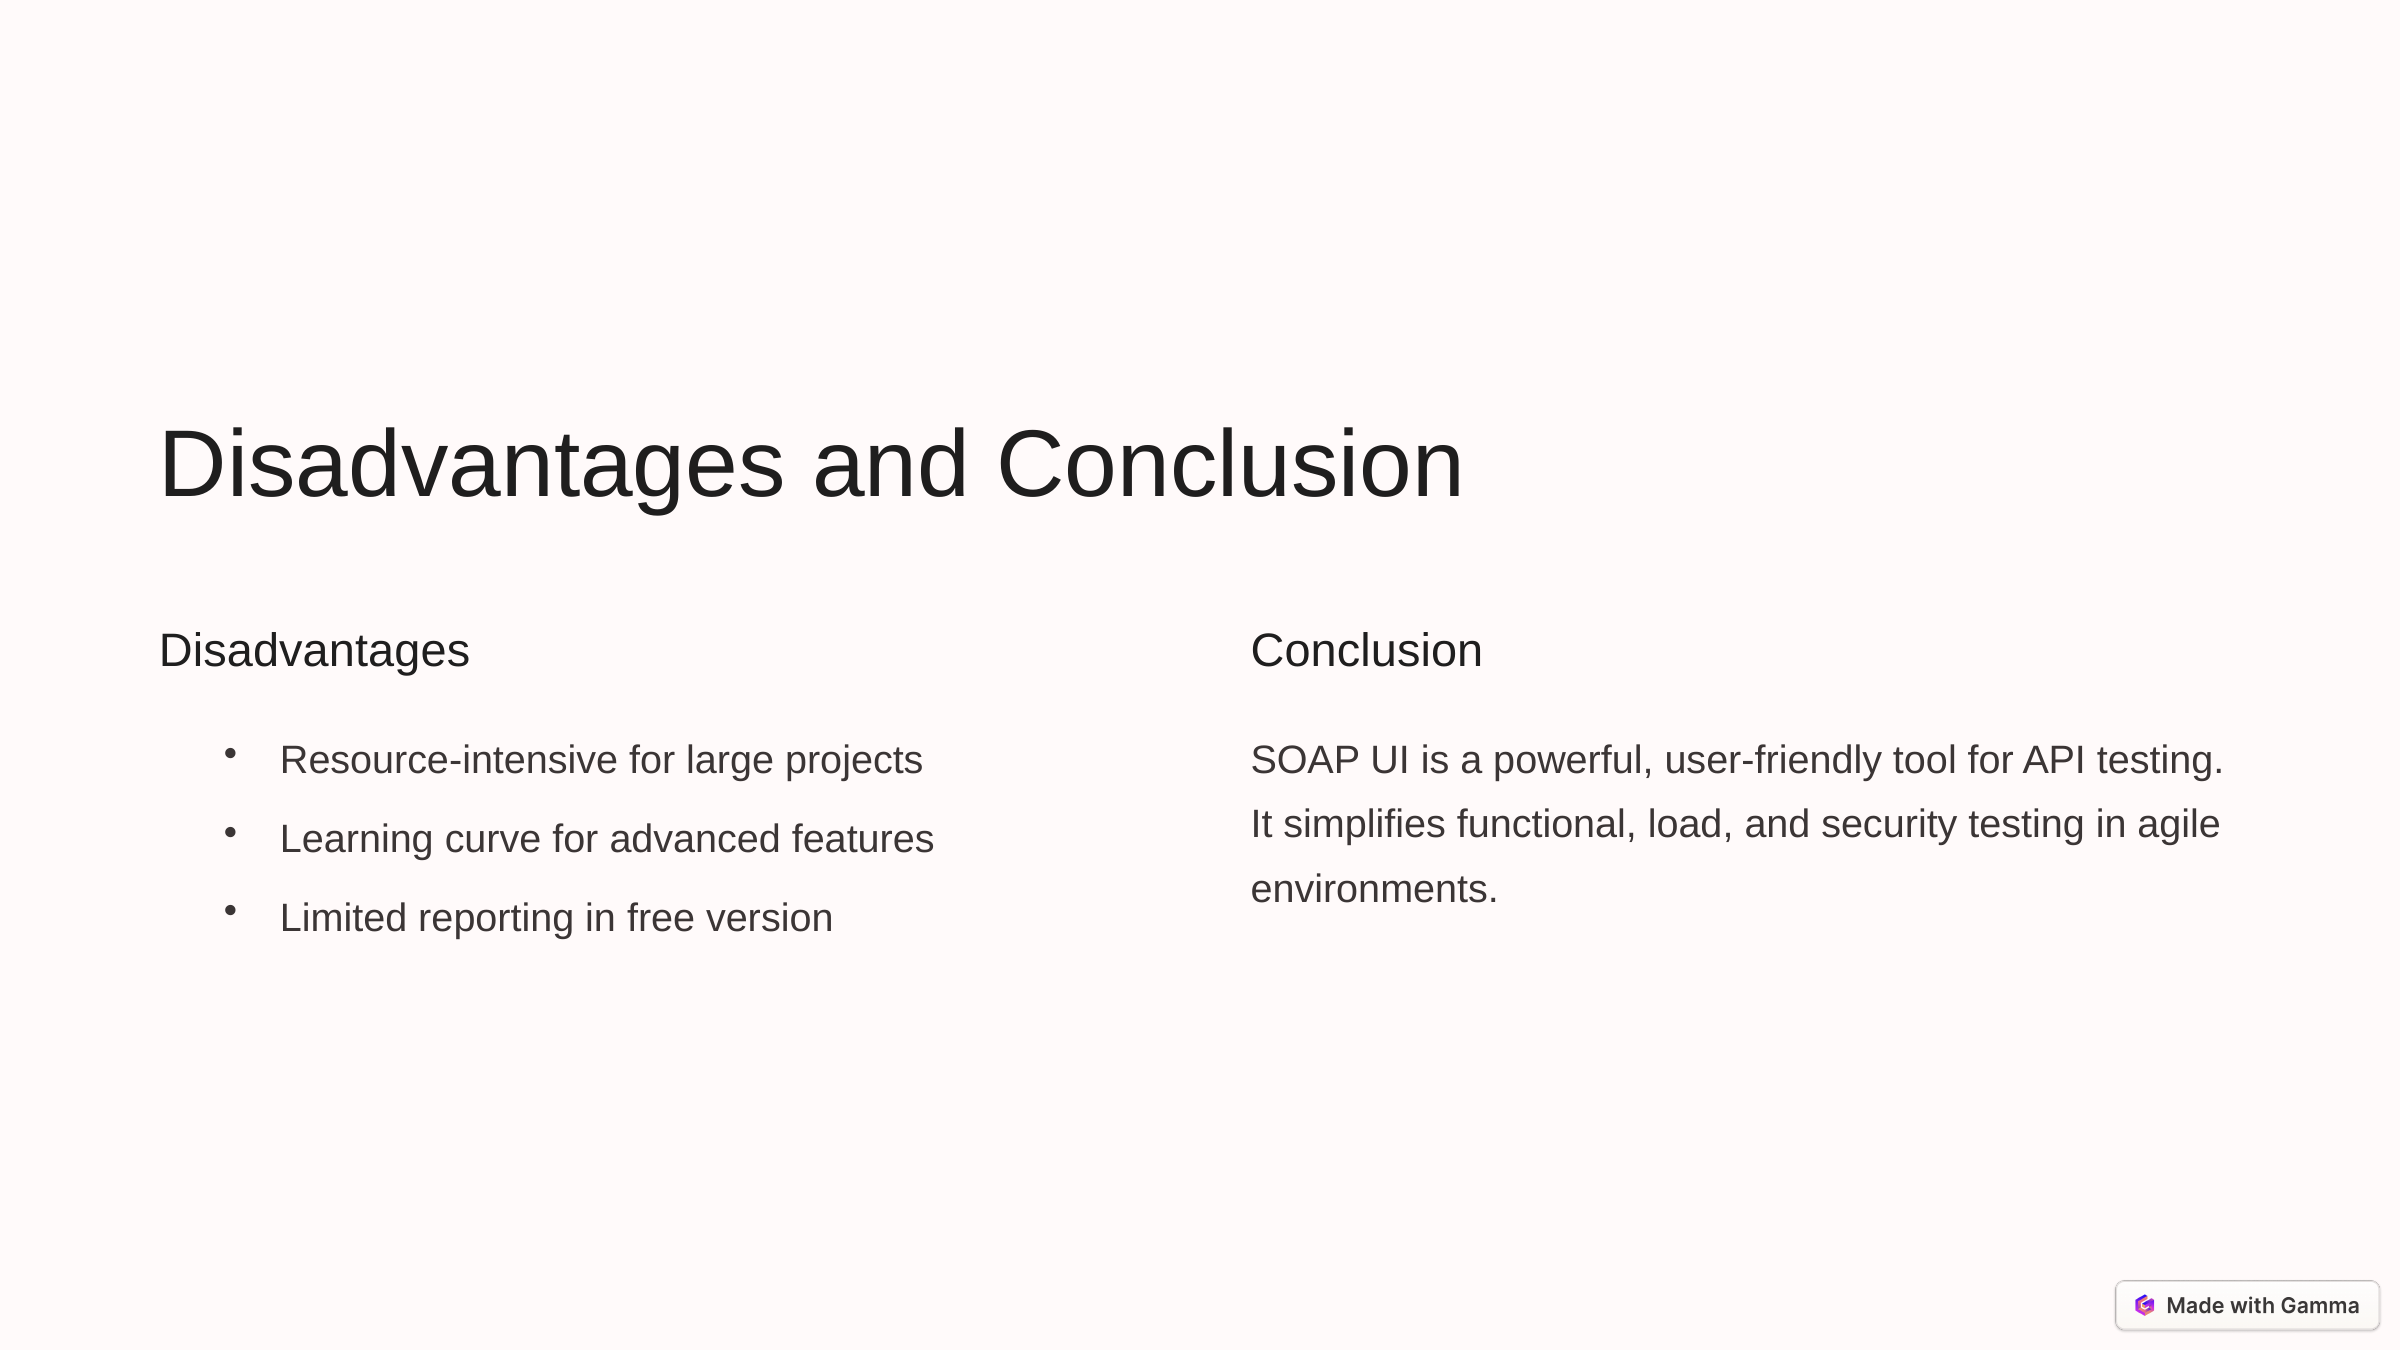

Disadvantages and Conclusion
Disadvantages
Conclusion
Resource-intensive for large projects
SOAP UI is a powerful, user-friendly tool for API testing. It simplifies functional, load, and security testing in agile environments.
Learning curve for advanced features
Limited reporting in free version